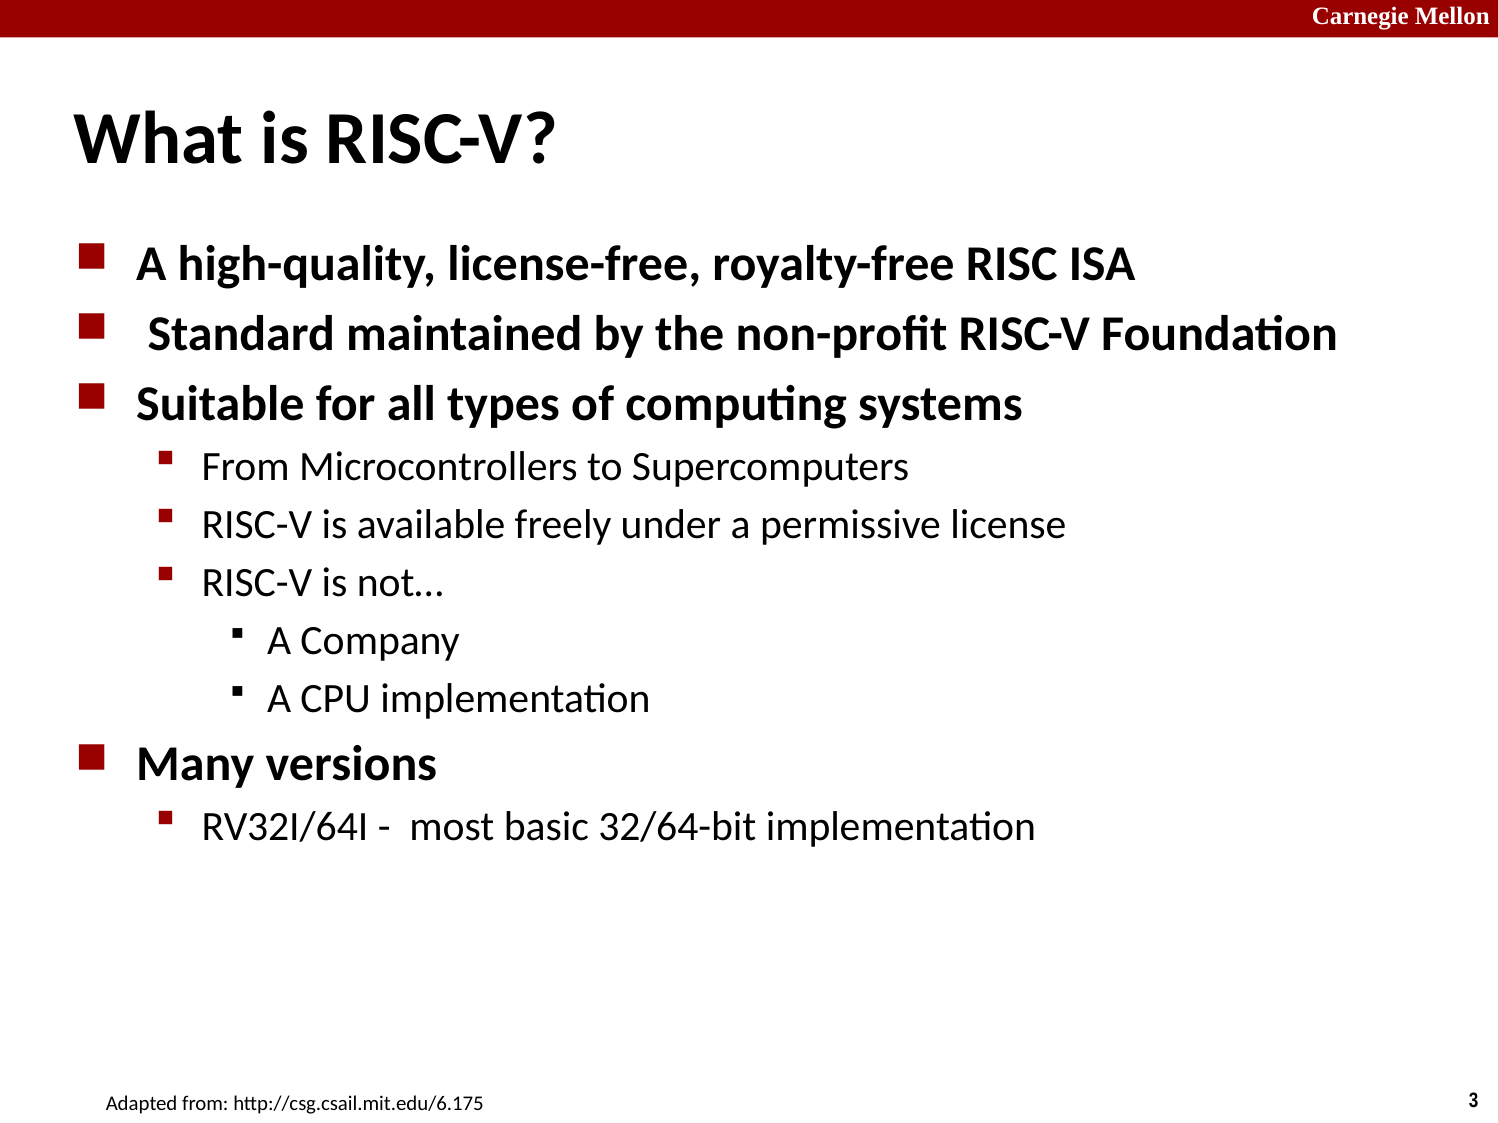

# What is RISC-V?
A high-quality, license-free, royalty-free RISC ISA
 Standard maintained by the non-profit RISC-V Foundation
Suitable for all types of computing systems
From Microcontrollers to Supercomputers
RISC-V is available freely under a permissive license
RISC-V is not…
A Company
A CPU implementation
Many versions
RV32I/64I -  most basic 32/64-bit implementation